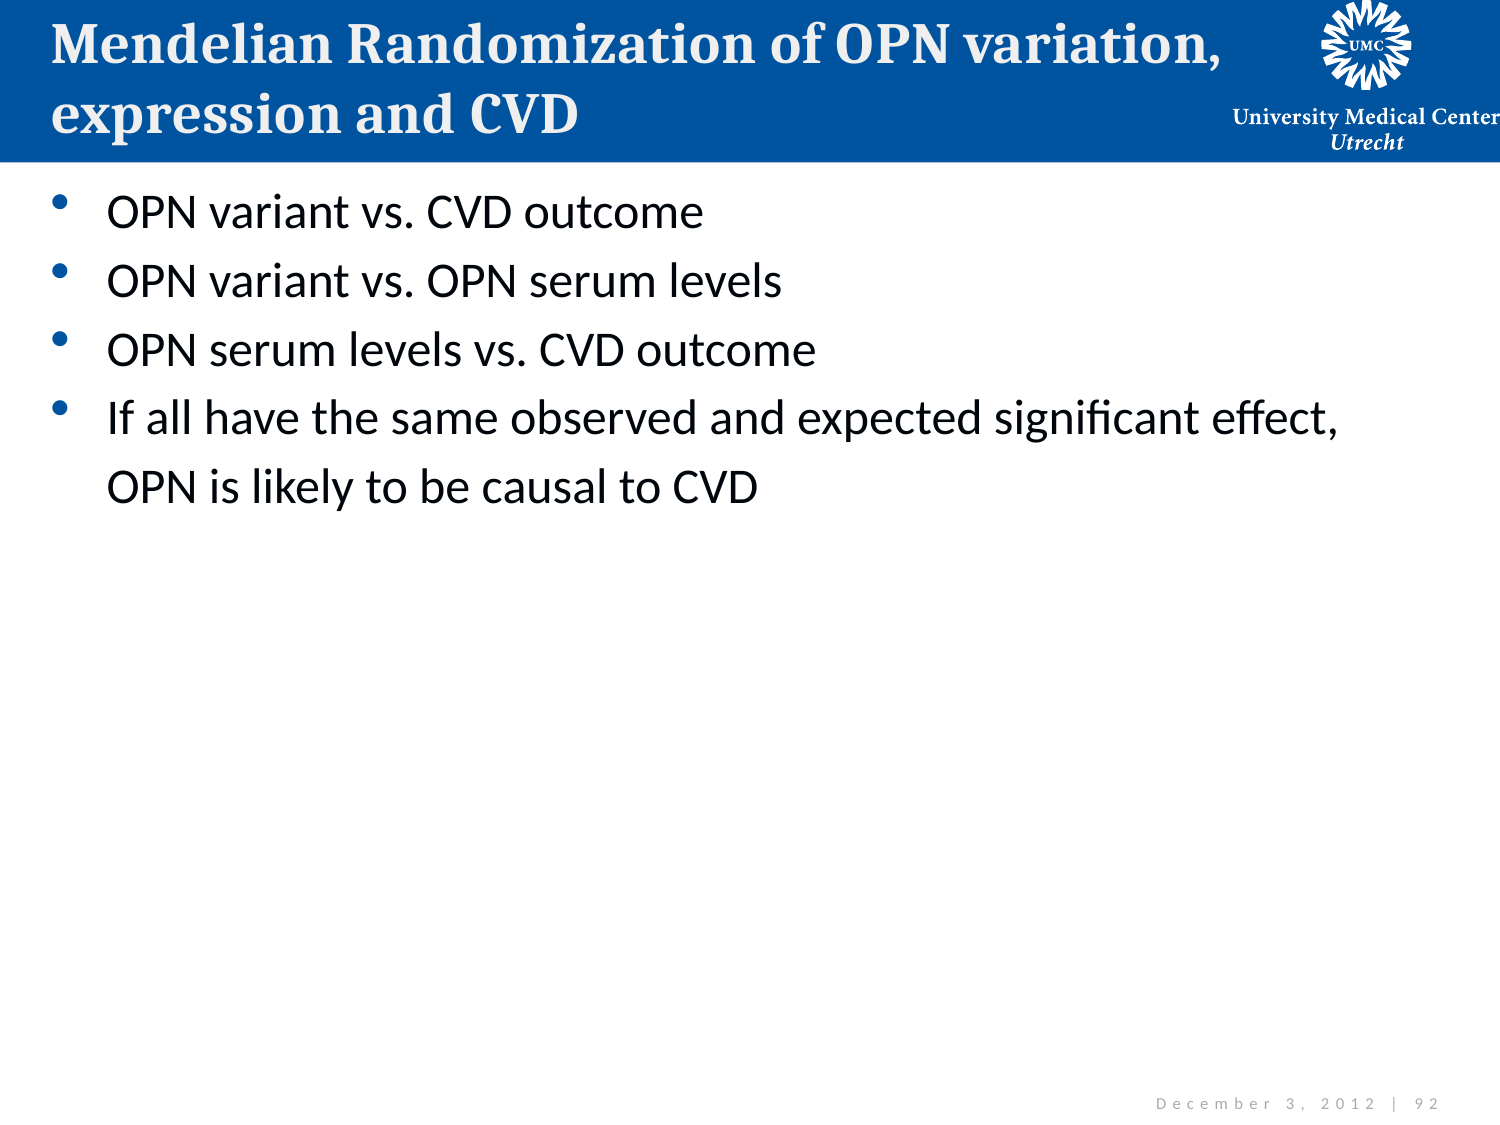

# Mendelian Randomization of OPN variation, expression and CVD
OPN variant vs. CVD outcome
OPN variant vs. OPN serum levels
OPN serum levels vs. CVD outcome
If all have the same observed and expected significant effect, OPN is likely to be causal to CVD
December 3, 2012 | 92